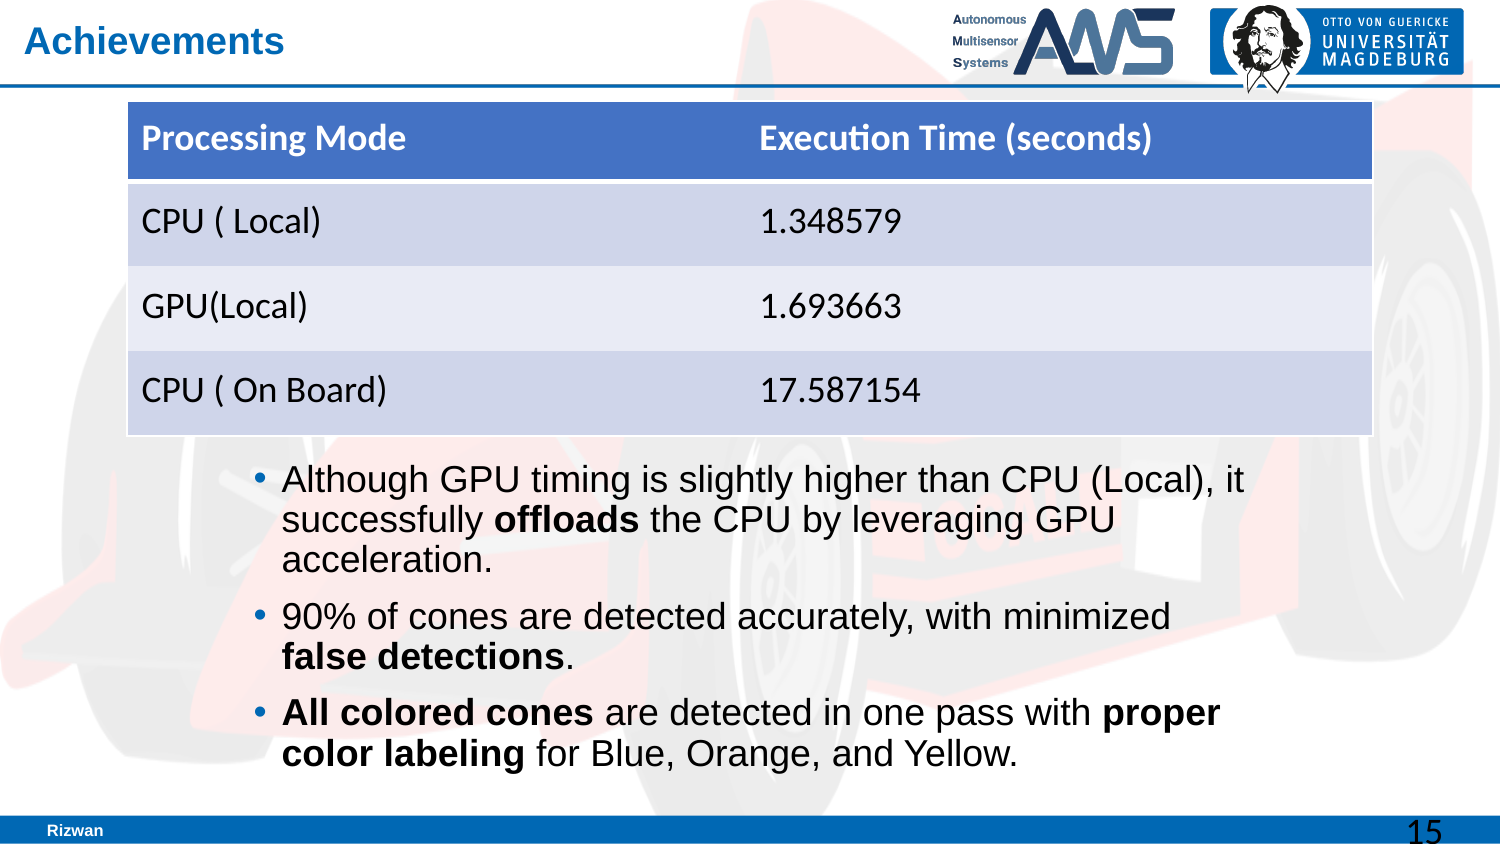

# Achievements
| Processing Mode | Execution Time (seconds) |
| --- | --- |
| CPU ( Local) | 1.348579 |
| GPU(Local) | 1.693663 |
| CPU ( On Board) | 17.587154 |
Although GPU timing is slightly higher than CPU (Local), it successfully offloads the CPU by leveraging GPU acceleration.
90% of cones are detected accurately, with minimized false detections.
All colored cones are detected in one pass with proper color labeling for Blue, Orange, and Yellow.

Rizwan
15